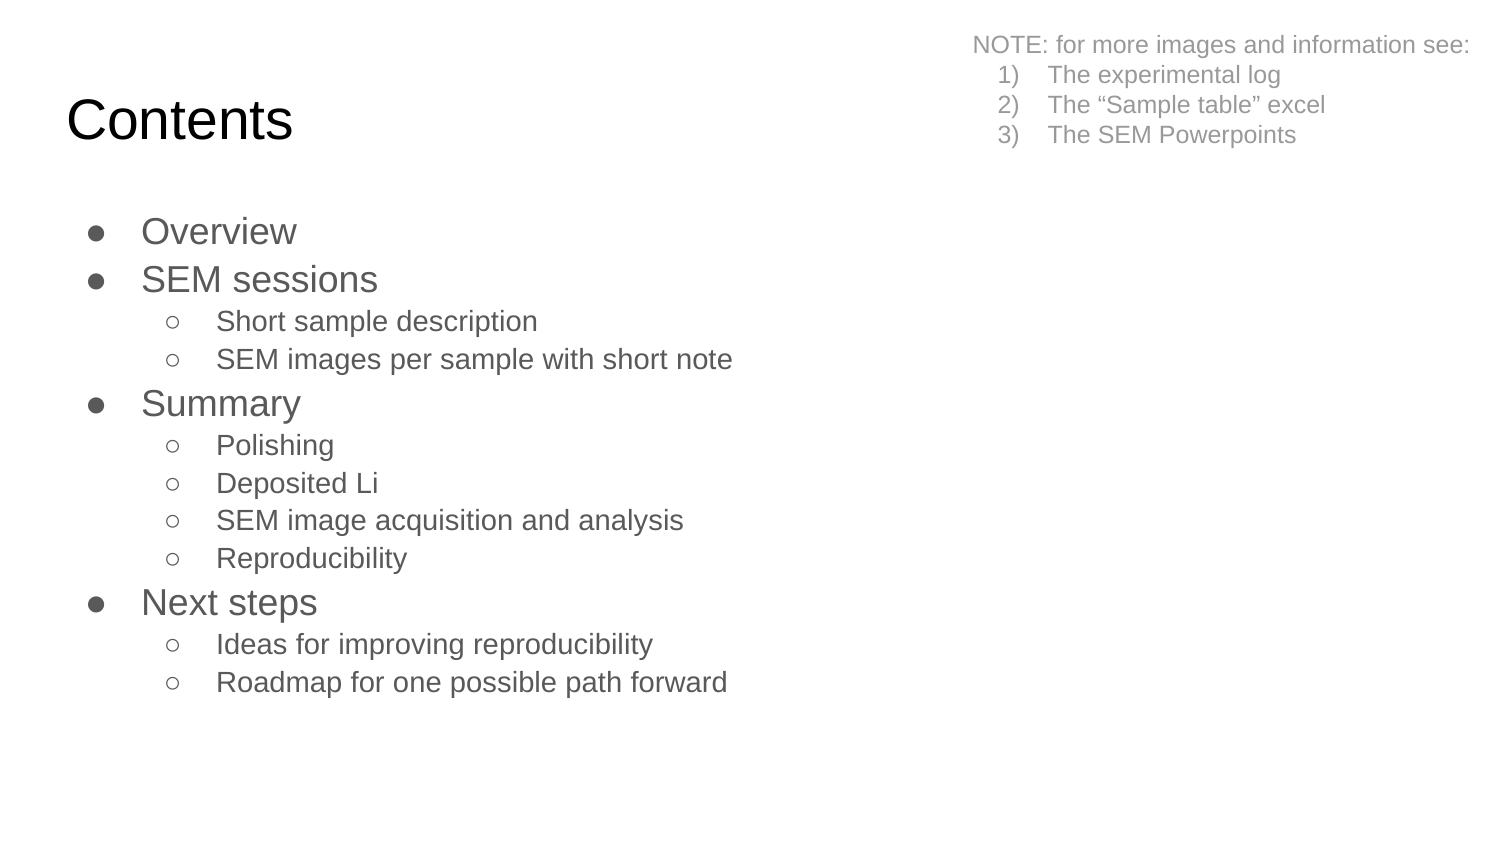

NOTE: for more images and information see:
The experimental log
The “Sample table” excel
The SEM Powerpoints
# Contents
Overview
SEM sessions
Short sample description
SEM images per sample with short note
Summary
Polishing
Deposited Li
SEM image acquisition and analysis
Reproducibility
Next steps
Ideas for improving reproducibility
Roadmap for one possible path forward